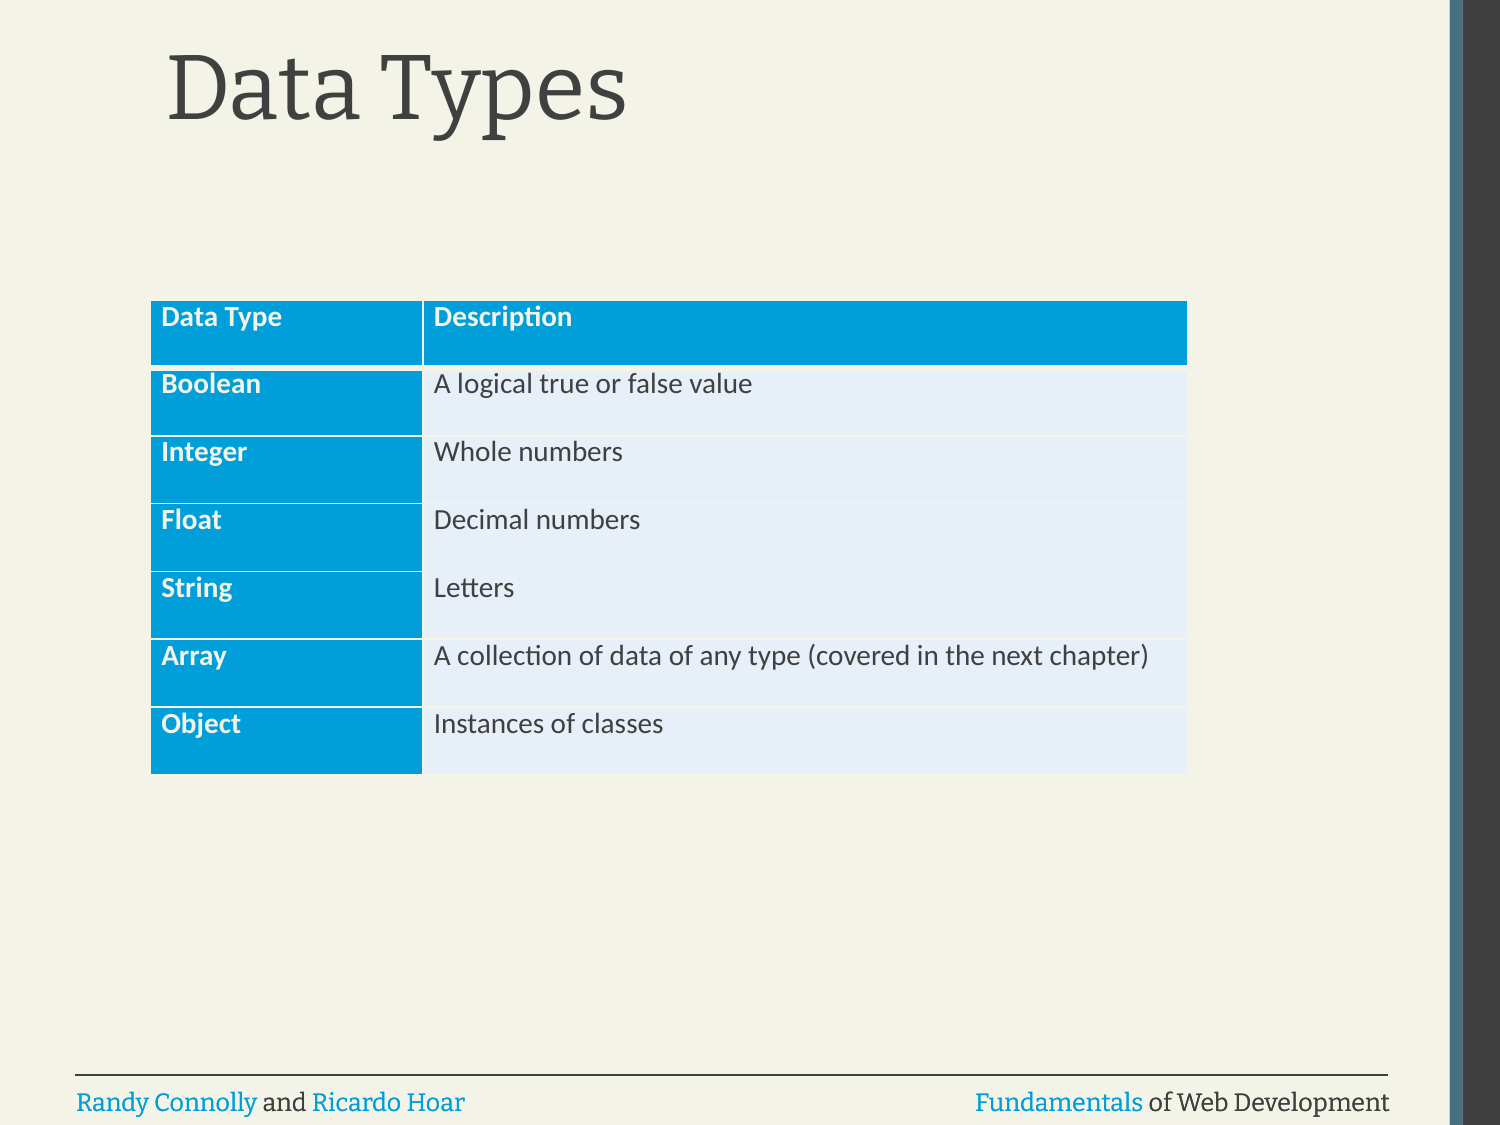

# Data Types

| Data Type | Description |
| --- | --- |
| Boolean | A logical true or false value |
| Integer | Whole numbers |
| Float | Decimal numbers |
| String | Letters |
| Array | A collection of data of any type (covered in the next chapter) |
| Object | Instances of classes |